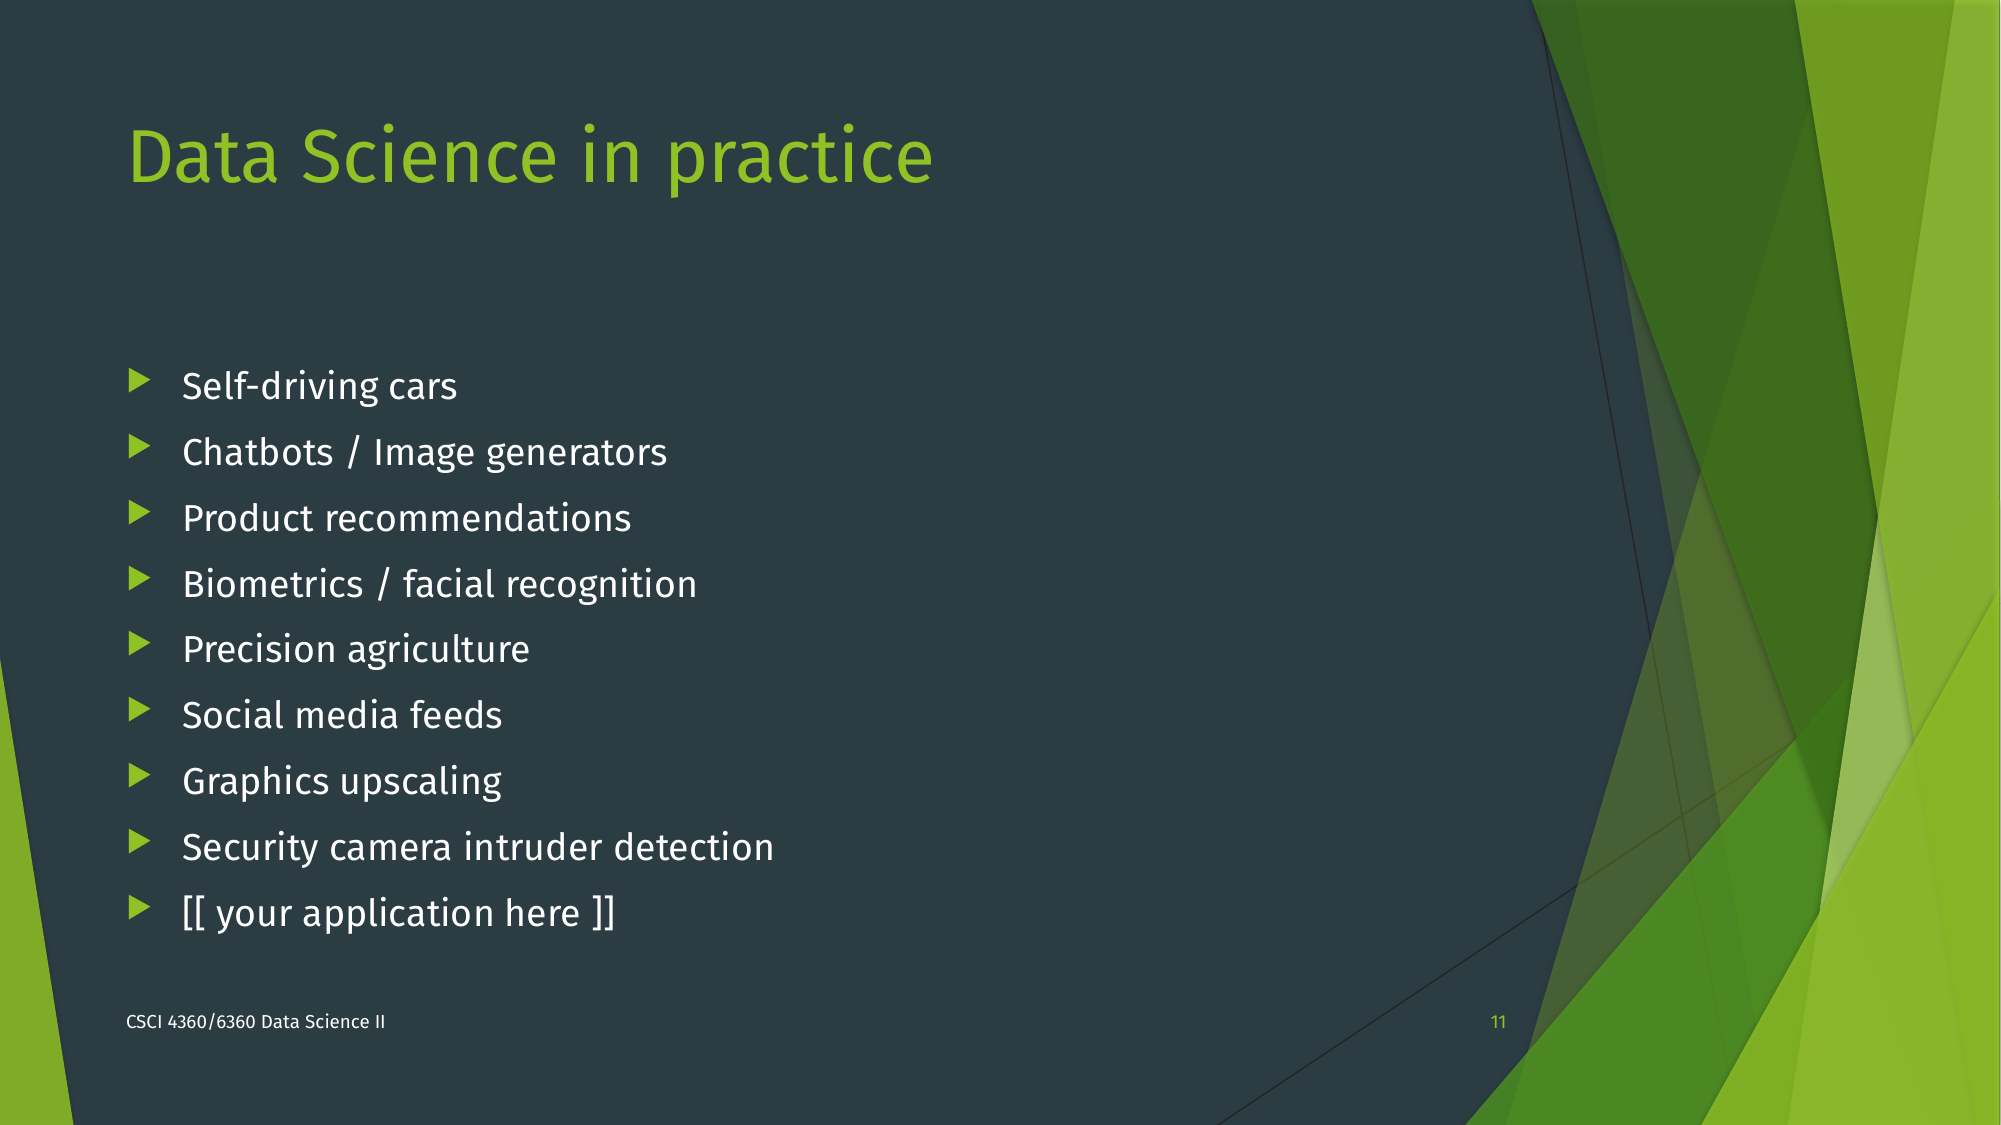

# Data Science in practice
Self-driving cars
Chatbots / Image generators
Product recommendations
Biometrics / facial recognition
Precision agriculture
Social media feeds
Graphics upscaling
Security camera intruder detection
[[ your application here ]]
CSCI 4360/6360 Data Science II
11